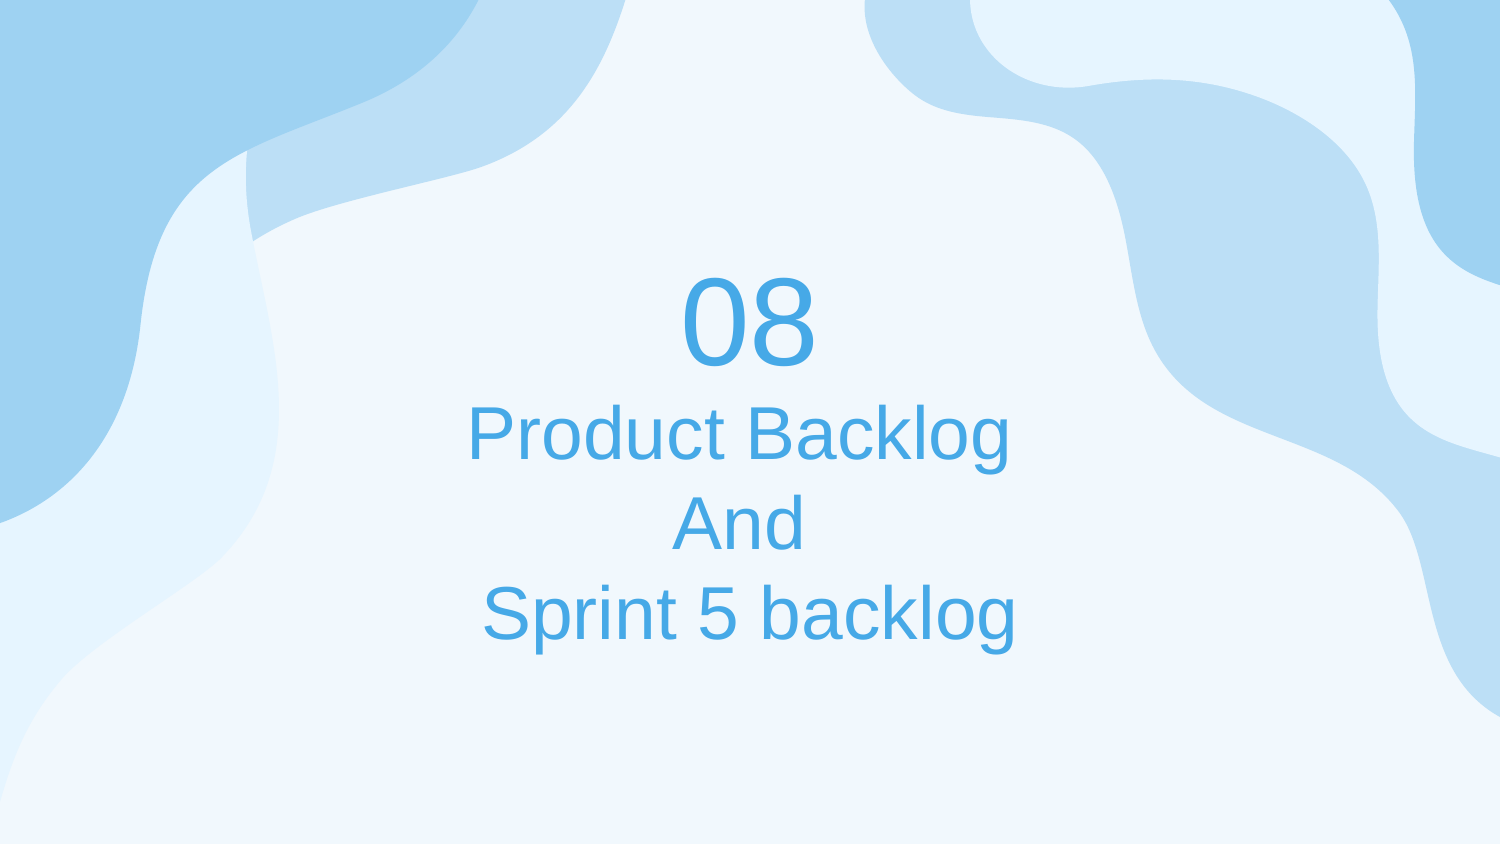

08
# Product Backlog
And
Sprint 5 backlog